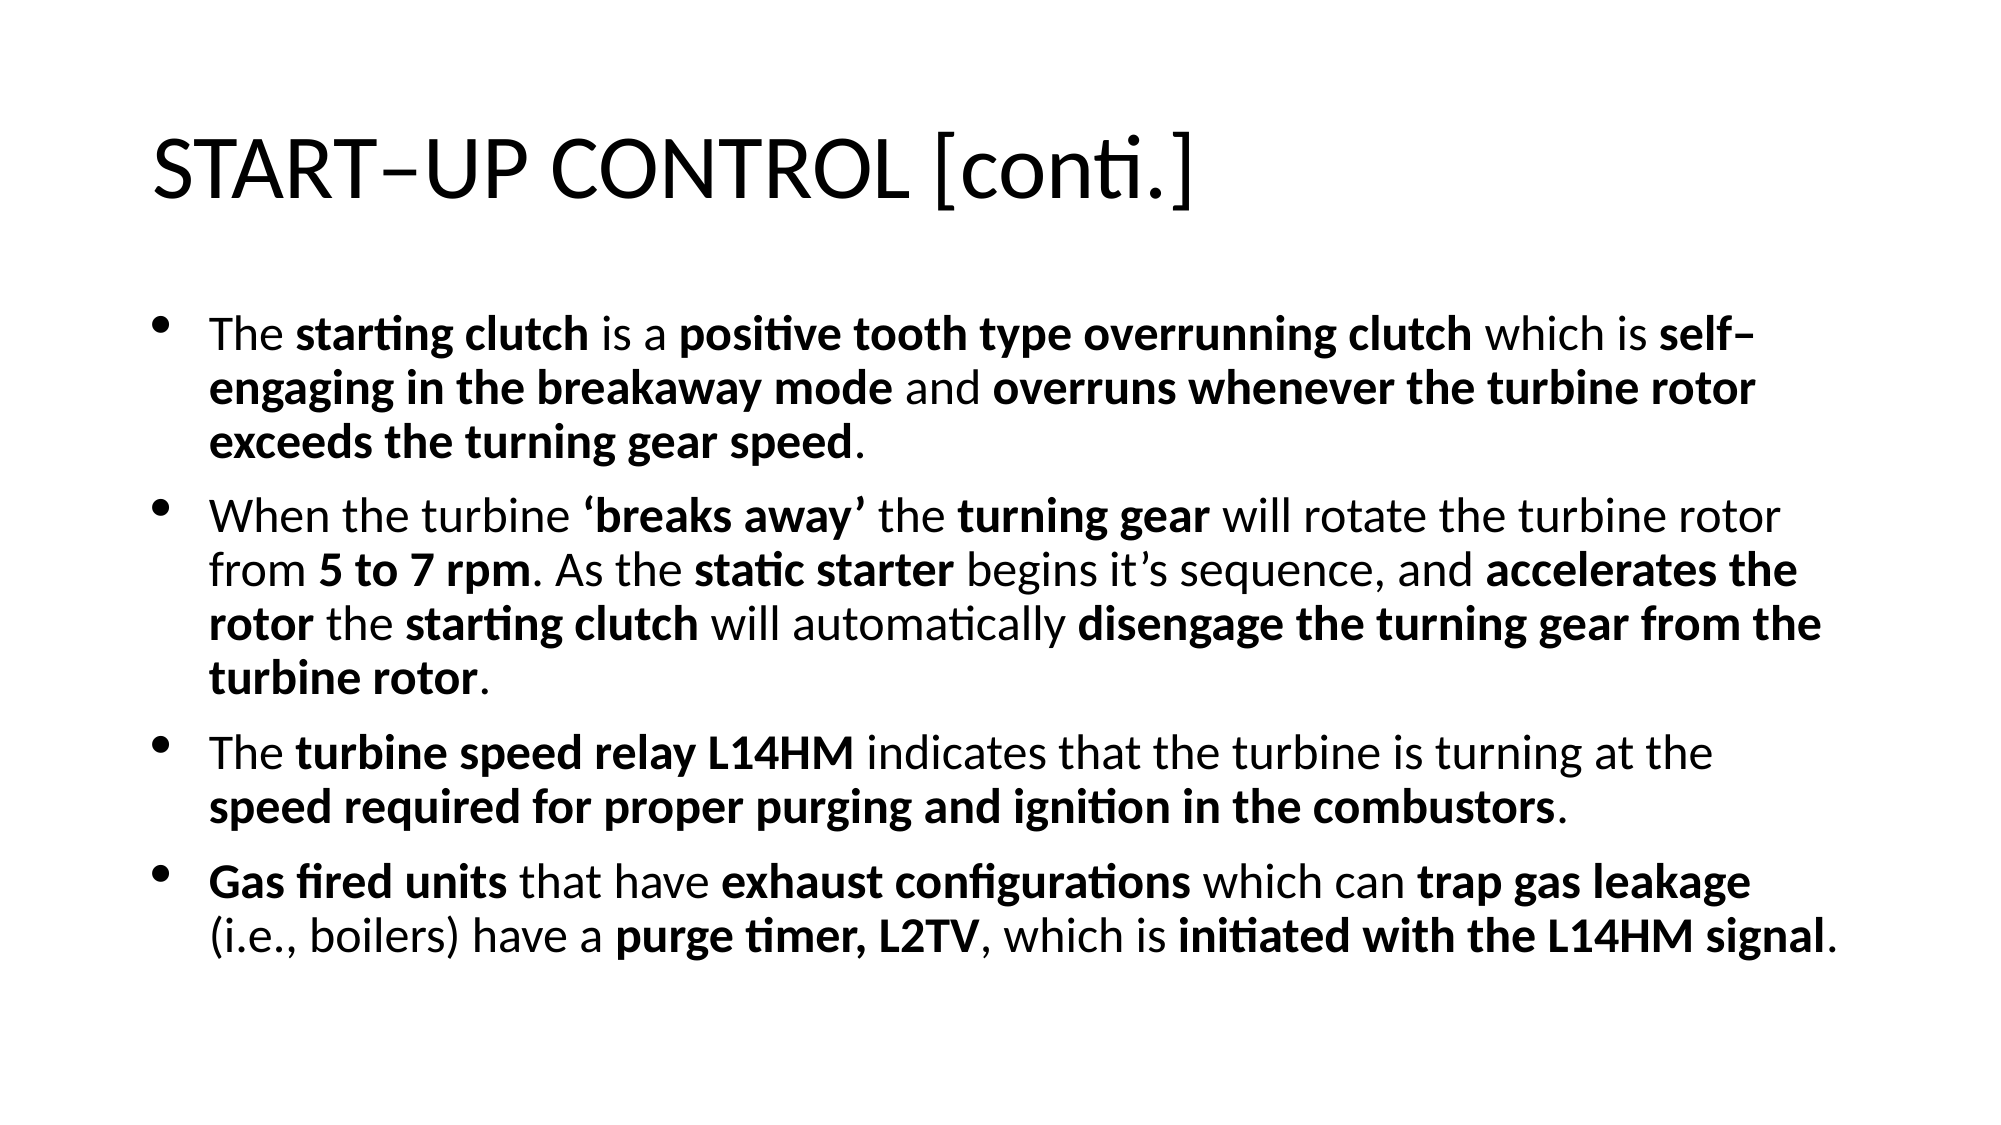

# START–UP CONTROL [conti.]
The starting clutch is a positive tooth type overrunning clutch which is self–engaging in the breakaway mode and overruns whenever the turbine rotor exceeds the turning gear speed.
When the turbine ‘breaks away’ the turning gear will rotate the turbine rotor from 5 to 7 rpm. As the static starter begins it’s sequence, and accelerates the rotor the starting clutch will automatically disengage the turning gear from the turbine rotor.
The turbine speed relay L14HM indicates that the turbine is turning at the speed required for proper purging and ignition in the combustors.
Gas fired units that have exhaust configurations which can trap gas leakage (i.e., boilers) have a purge timer, L2TV, which is initiated with the L14HM signal.